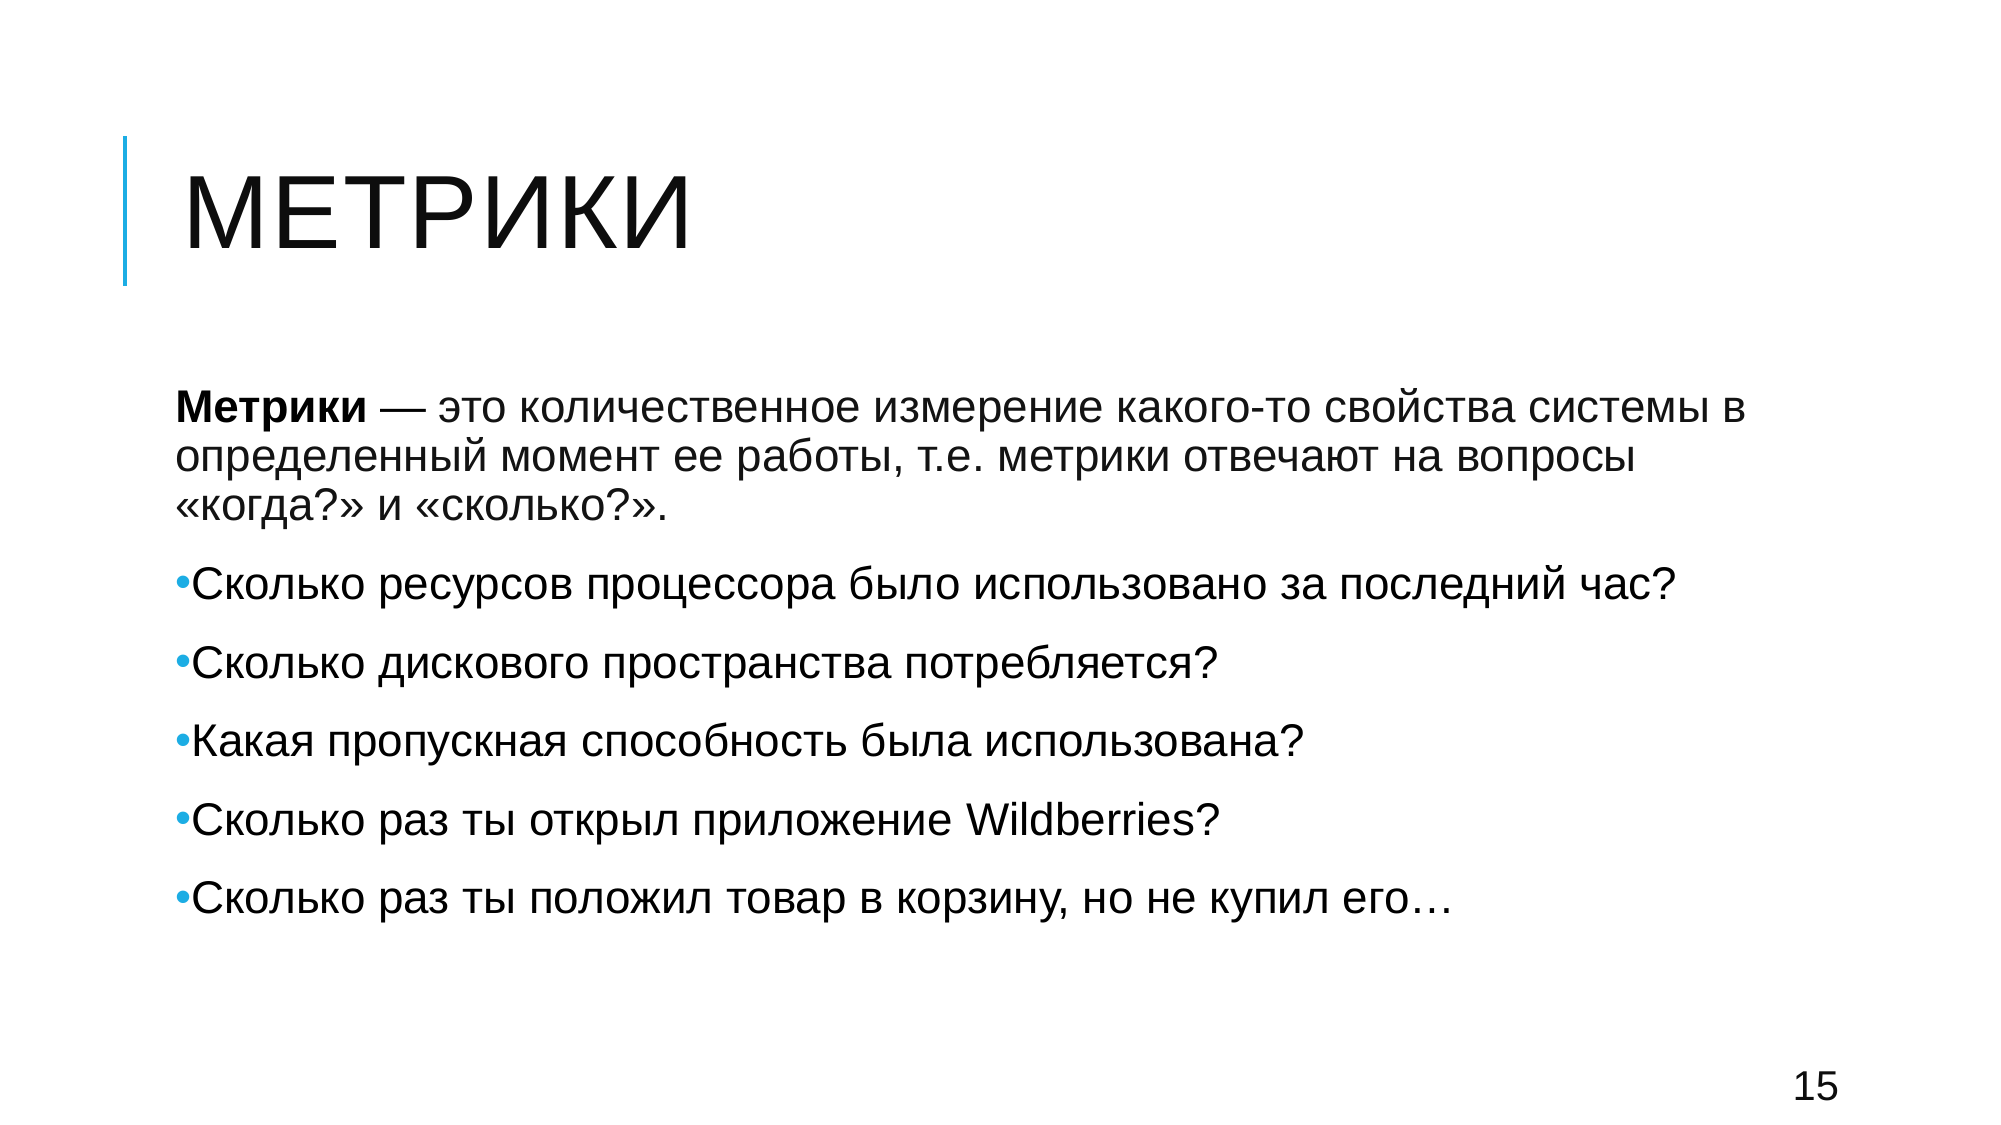

# Метрики
Метрики — это количественное измерение какого-то свойства системы в определенный момент ее работы, т.е. метрики отвечают на вопросы «когда?» и «сколько?».
Сколько ресурсов процессора было использовано за последний час?
Сколько дискового пространства потребляется?
Какая пропускная способность была использована?
Сколько раз ты открыл приложение Wildberries?
Сколько раз ты положил товар в корзину, но не купил его…
15